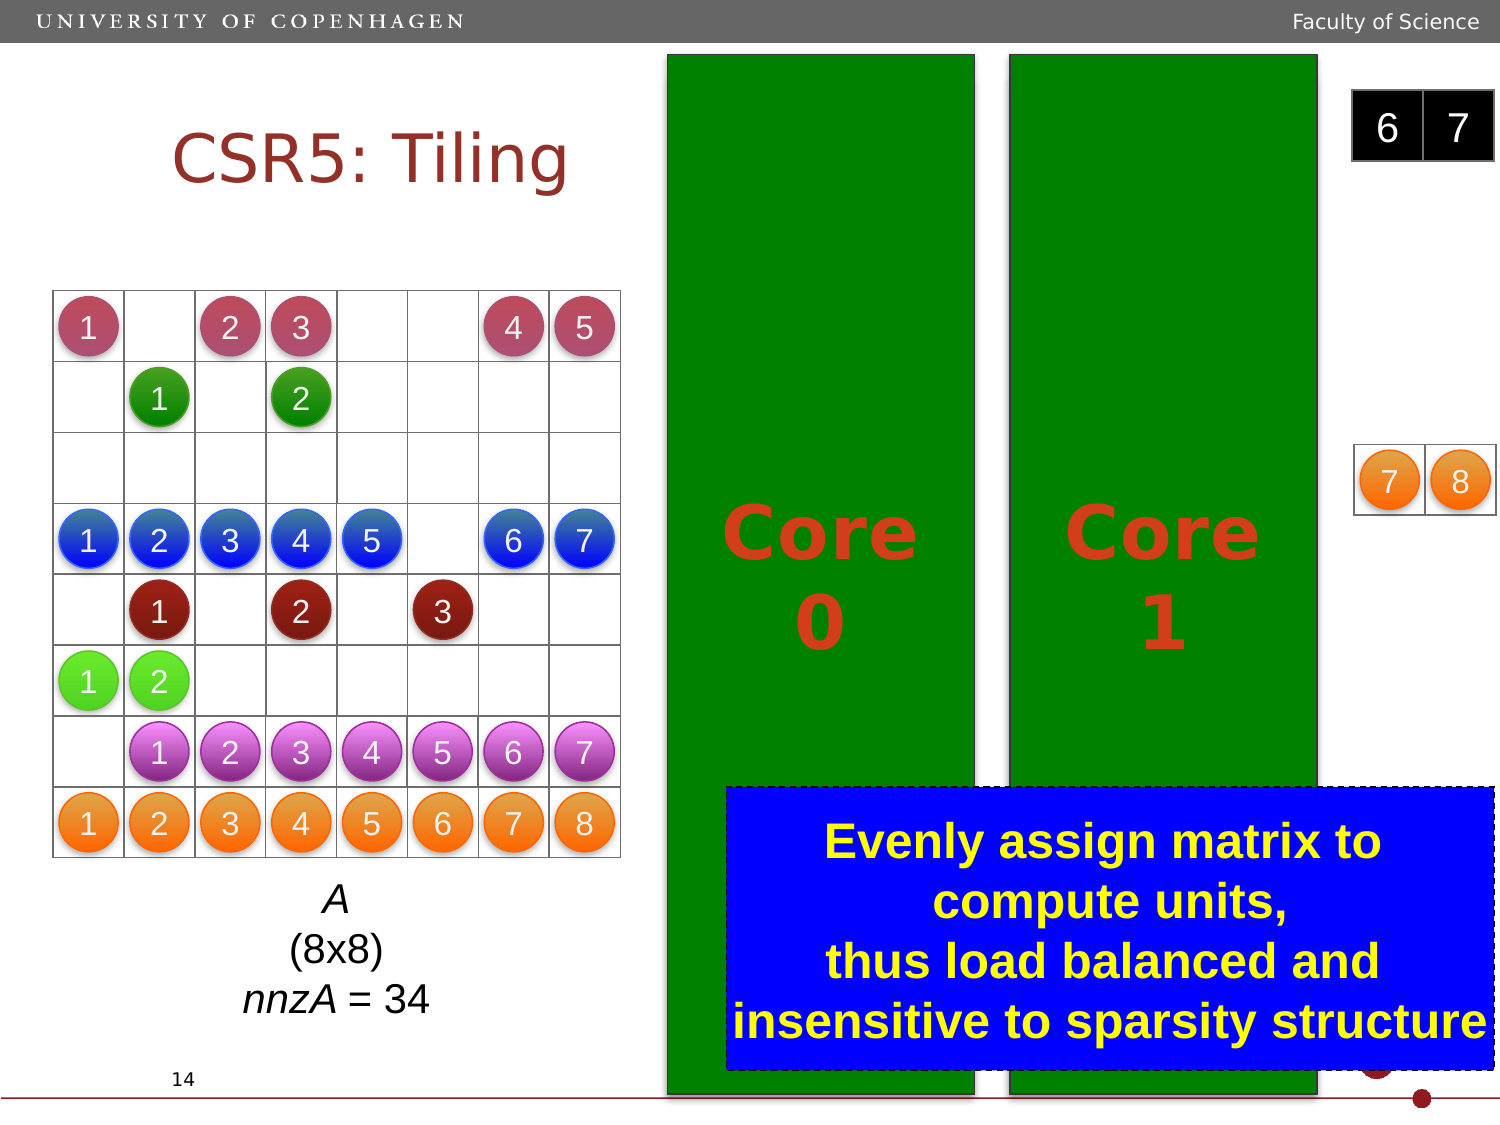

Faculty of Science
column index =
Core 0
Core 1
CSR5: Tiling
Tile 0
for
core 0
Tile 1
for
core 1
0
7
2
3
6

1
6
2
7
3
0
4
5
1
3

2
6
3
7
4
1
5
2
6
7
3
0
4
1
5
1
3
0
1
0
1

0
2

0
3

0
4

0
5

0
1

0
2

value =

0
1

0
5

0
2

0
3

0
4

0
2

0
6

0
3

0
7

0
4

0
1

0
5

0
3

0
1

0
2

0
2

0
6

0
3

0
7

0
4

0
1

0
5

0
3

0
7

0
8

0
4

0
1

0
5

0
2

0
6

0
1

0
2

0
3

0
4

0
5

0
6

0
7

0
1

0
2

0
1

0
2

0
1

0
2

0
3

0
1

0
2

0
1

0
2

0
3

0
4

0
5

0
6

0
7

bit-flag =
0
1

0
2

0
3

0
4

0
5

0
6

0
7

0
8

Evenly assign matrix to
compute units,
thus load balanced and
insensitive to sparsity structure
T
F
F
F
F

F
F
F
F
F
T
F
T
T
F

F
F
F
F
F
T
F
F
F
T
F
F
F
A
(8x8)
nnzA = 34
T
F
T
F
14